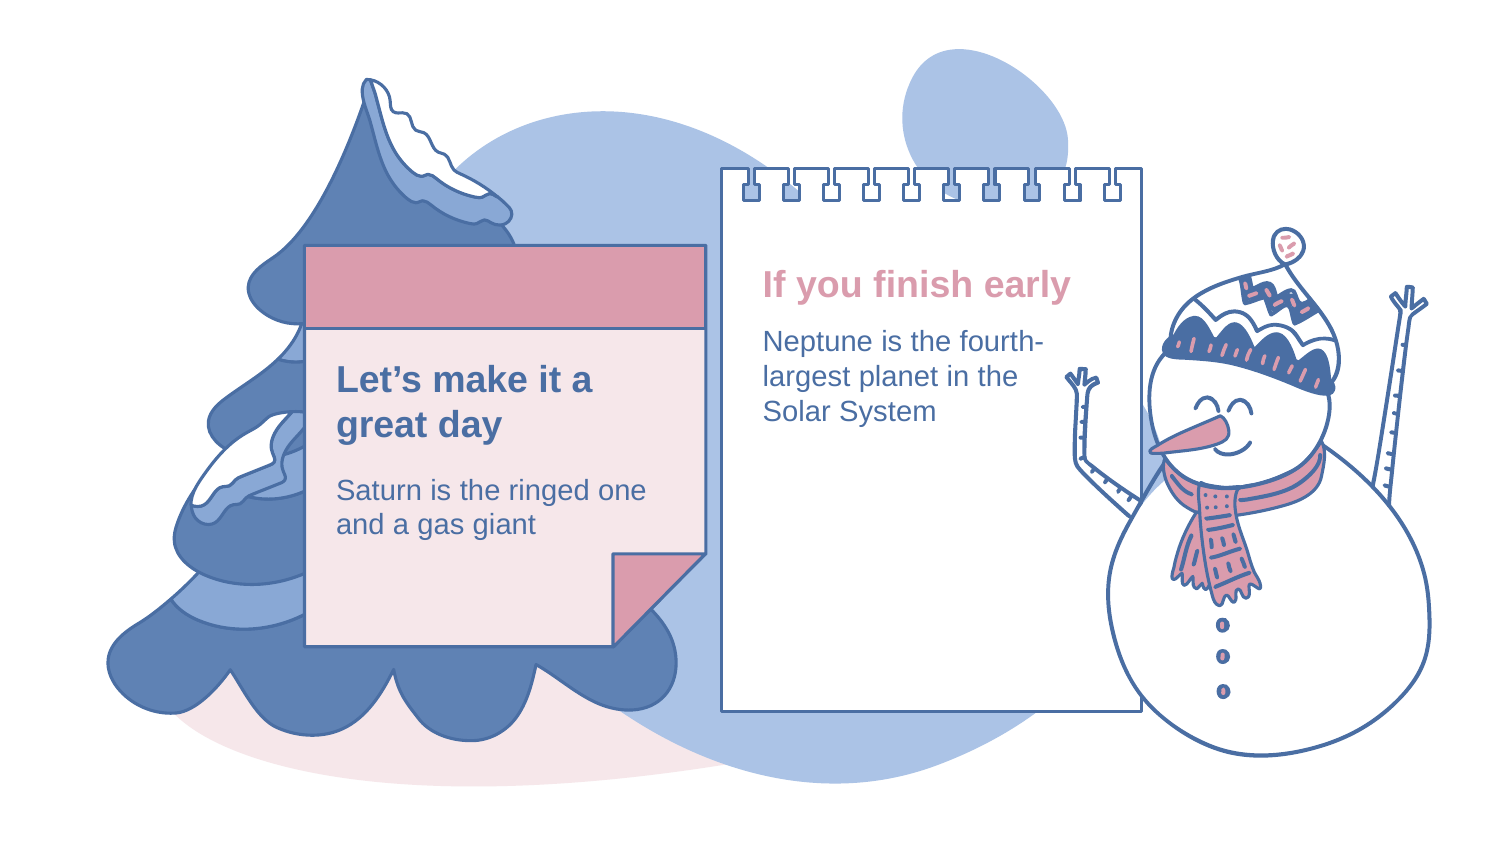

If you finish early

Neptune is the fourth-largest planet in the Solar System
# Let’s make it a great day
Saturn is the ringed one and a gas giant